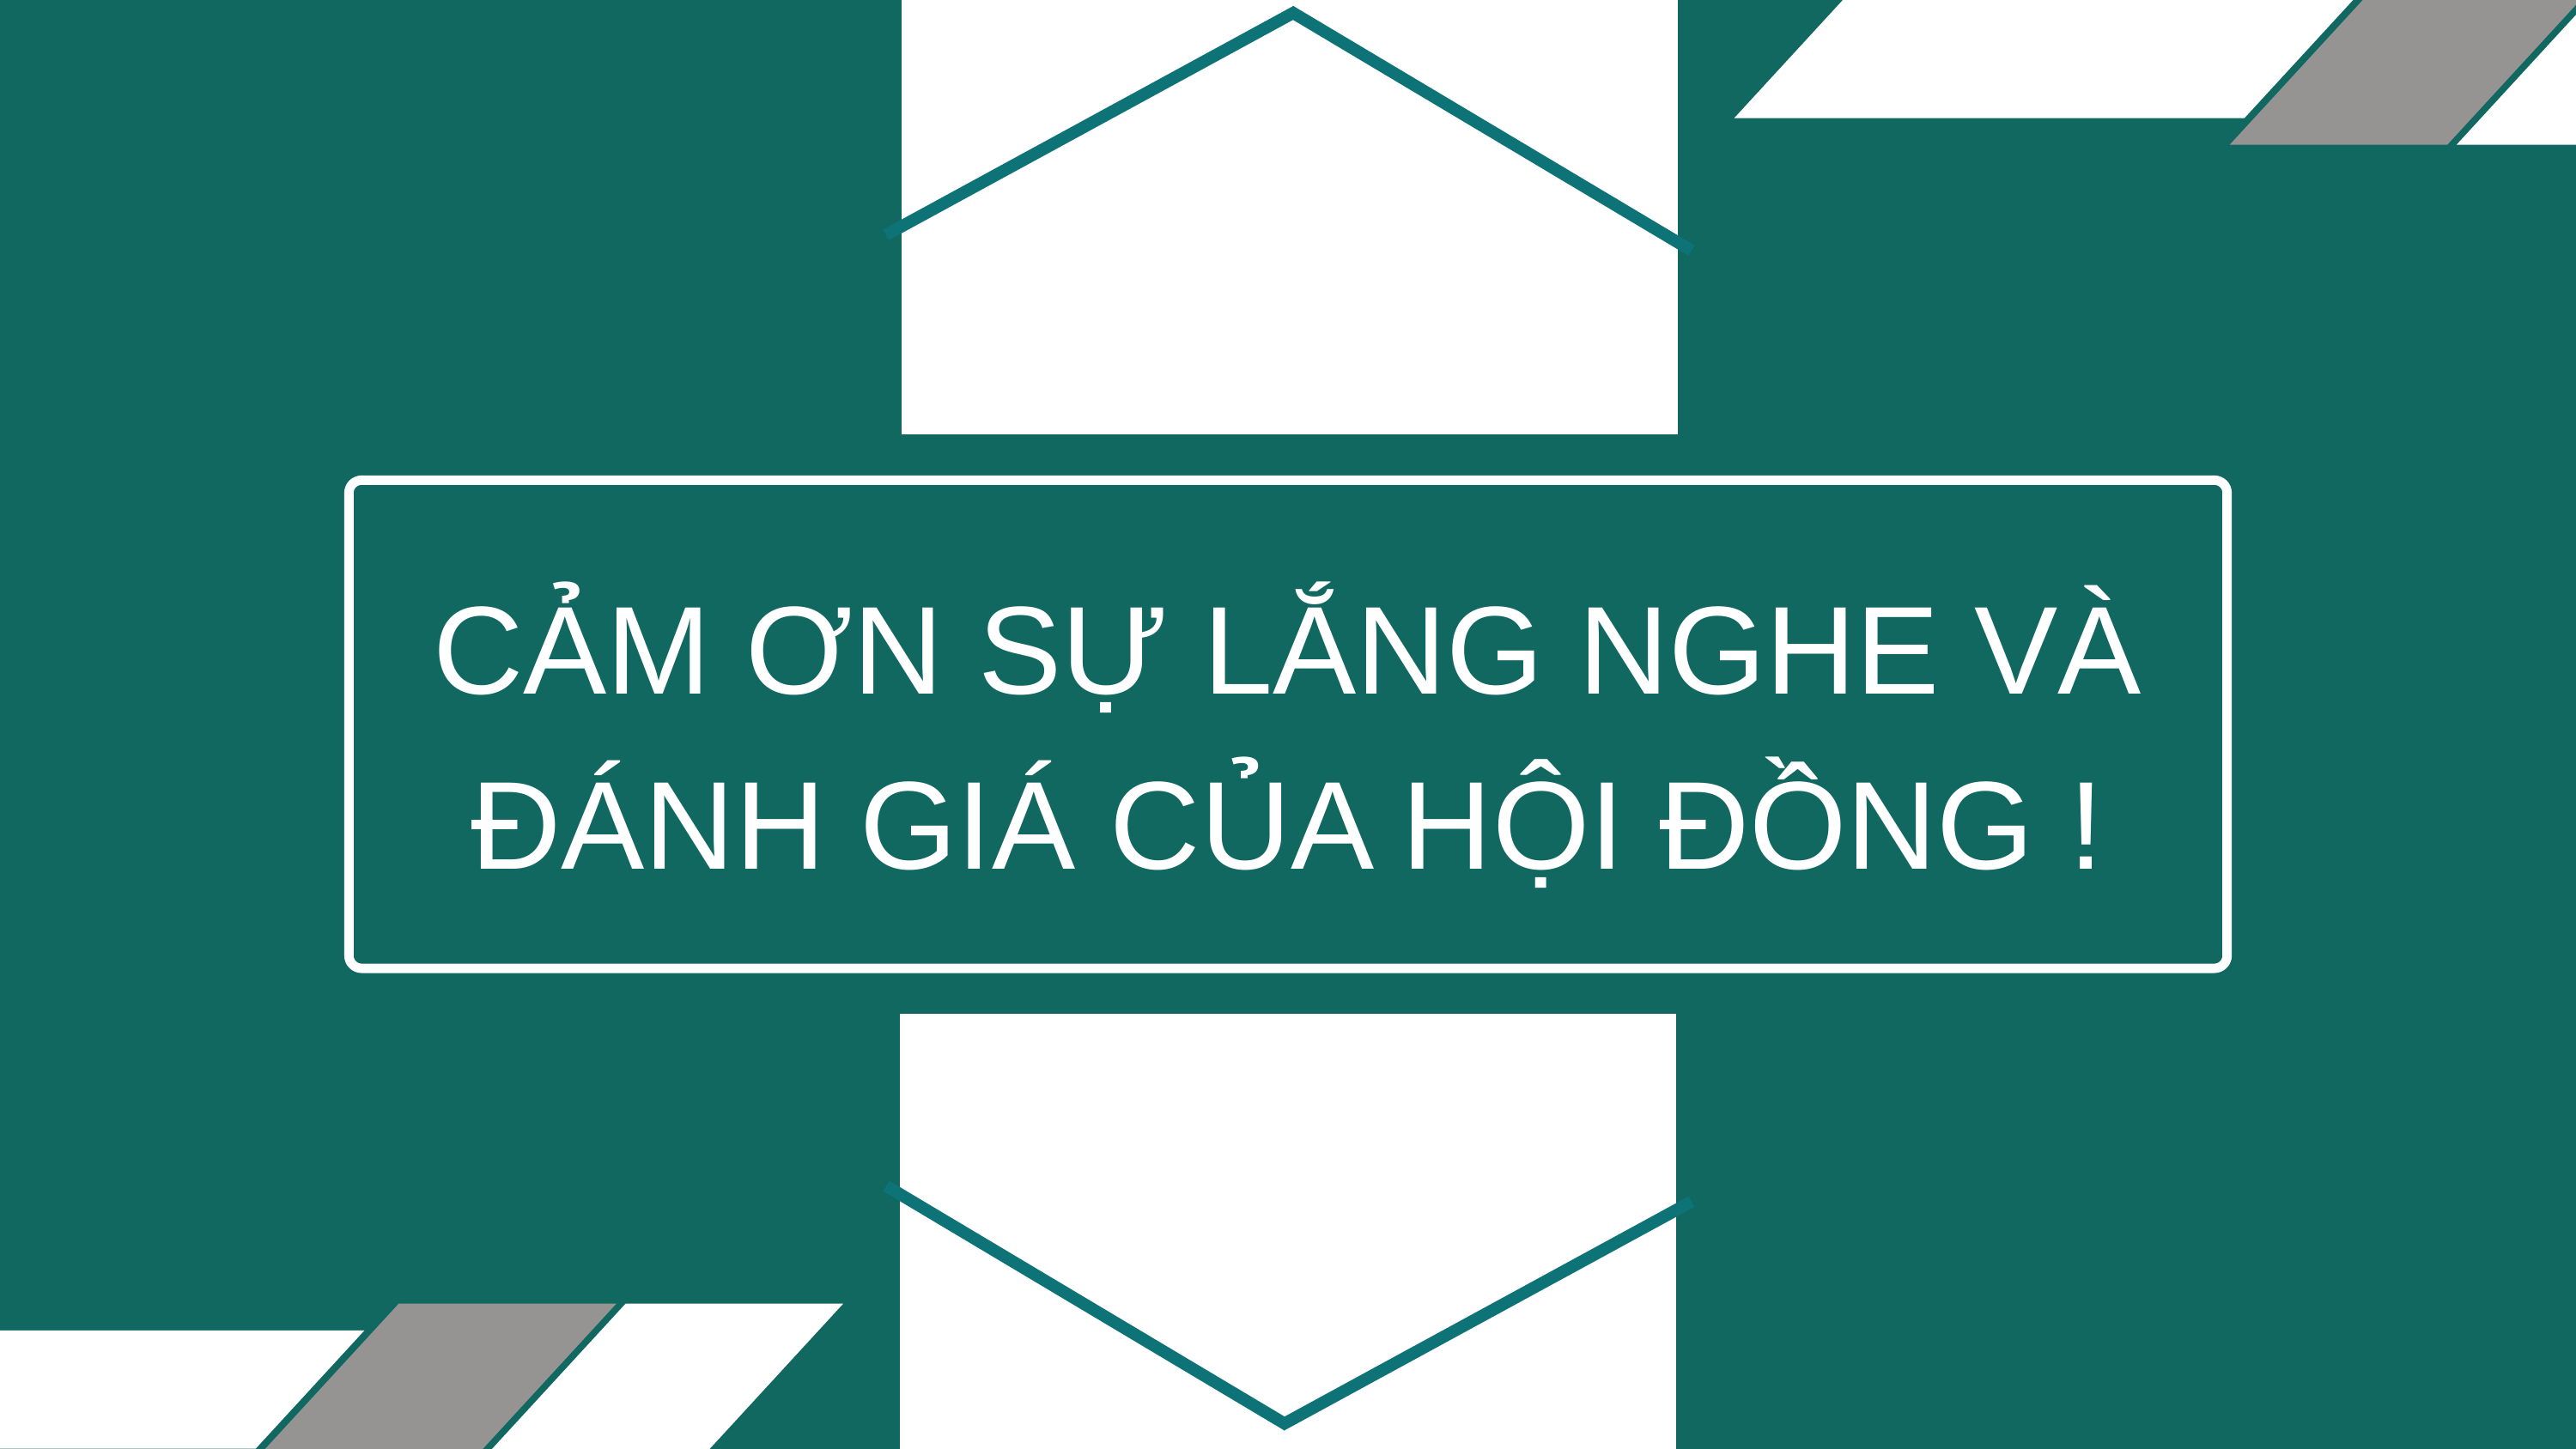

CẢM ƠN SỰ LẮNG NGHE VÀ ĐÁNH GIÁ CỦA HỘI ĐỒNG !